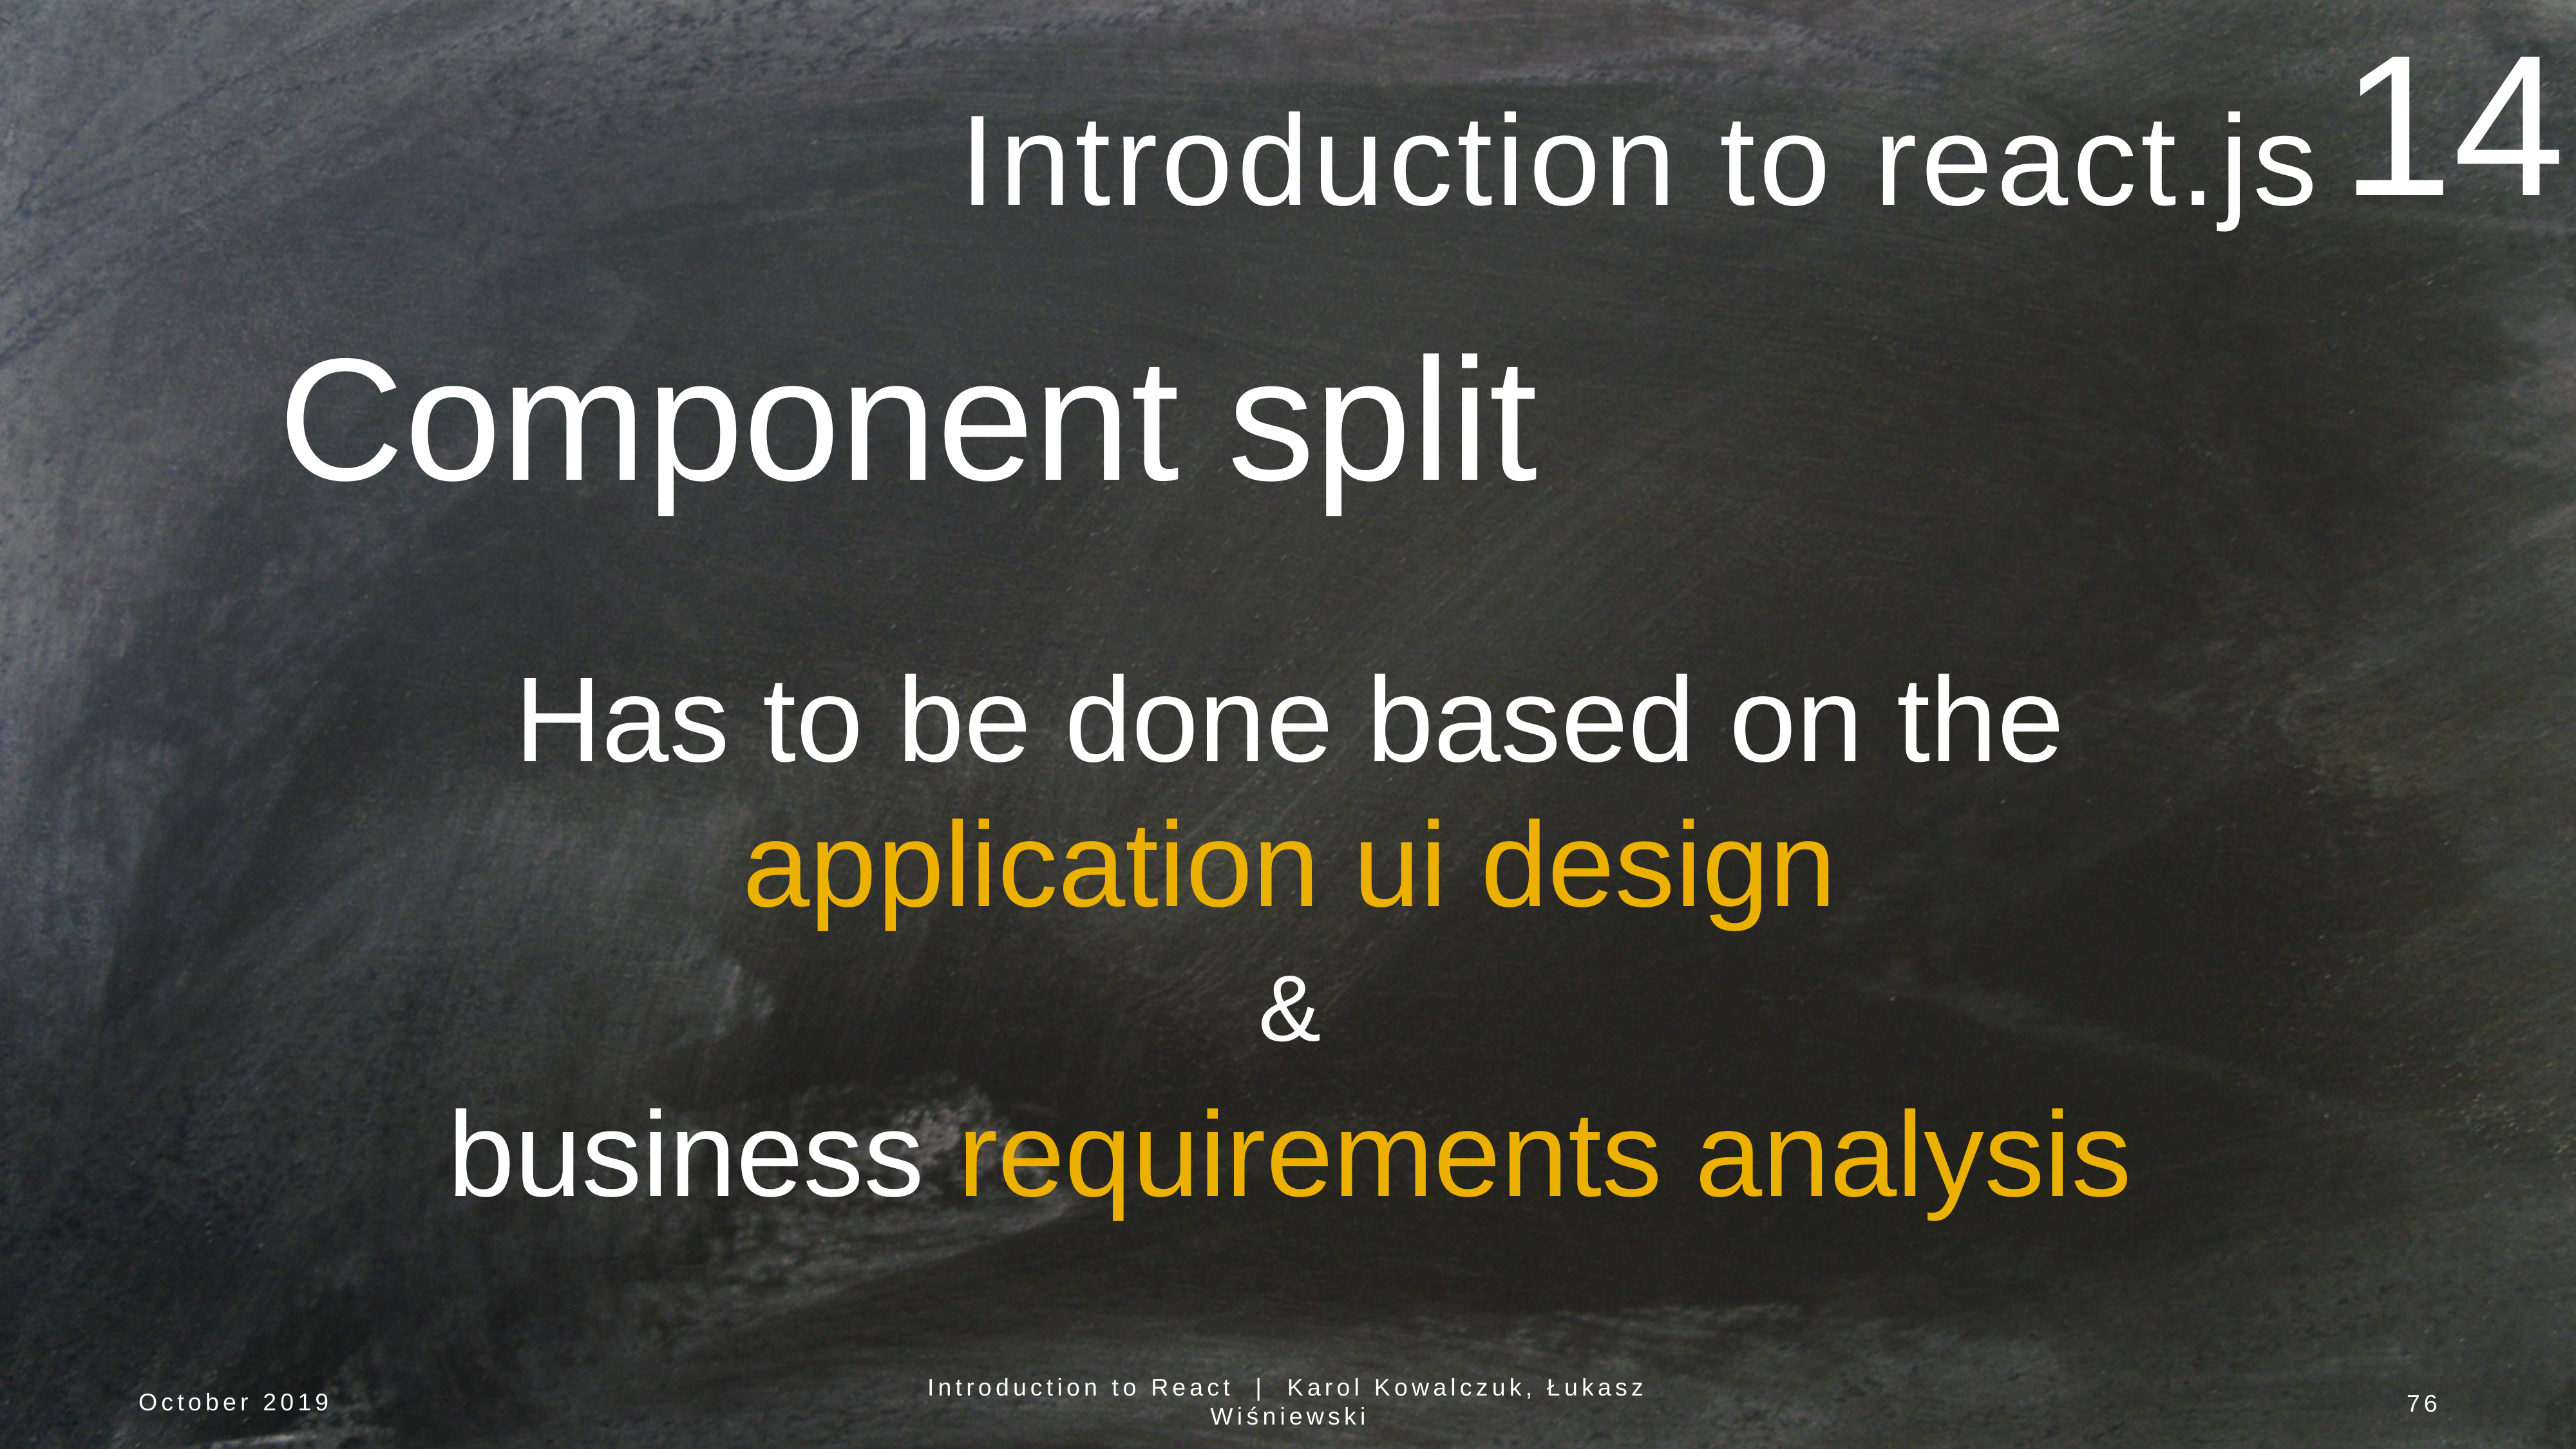

14
# Introduction to react.js
Component split
Has to be done based on the application ui design
&
business requirements analysis
October 2019
Introduction to React  |  Karol Kowalczuk, Łukasz Wiśniewski
76